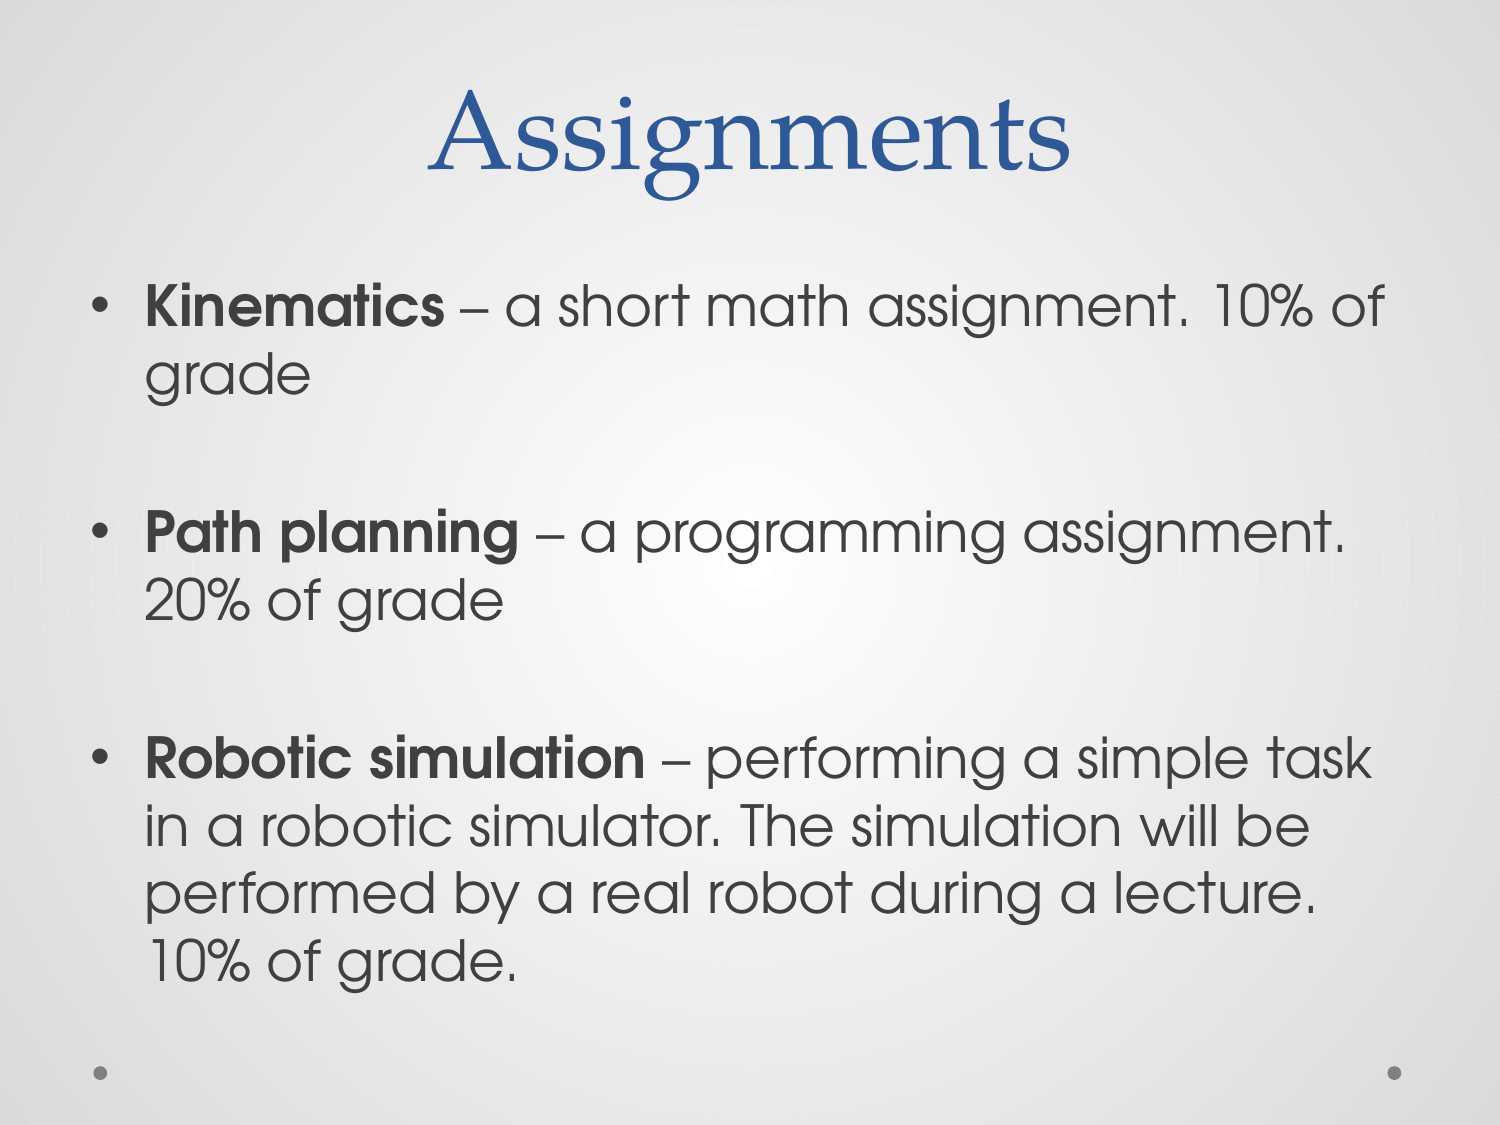

# Assignments
Kinematics – a short math assignment. 10% of grade

Path planning – a programming assignment. 20% of grade

Robotic simulation – performing a simple task in a robotic simulator. The simulation will be performed by a real robot during a lecture. 10% of grade.